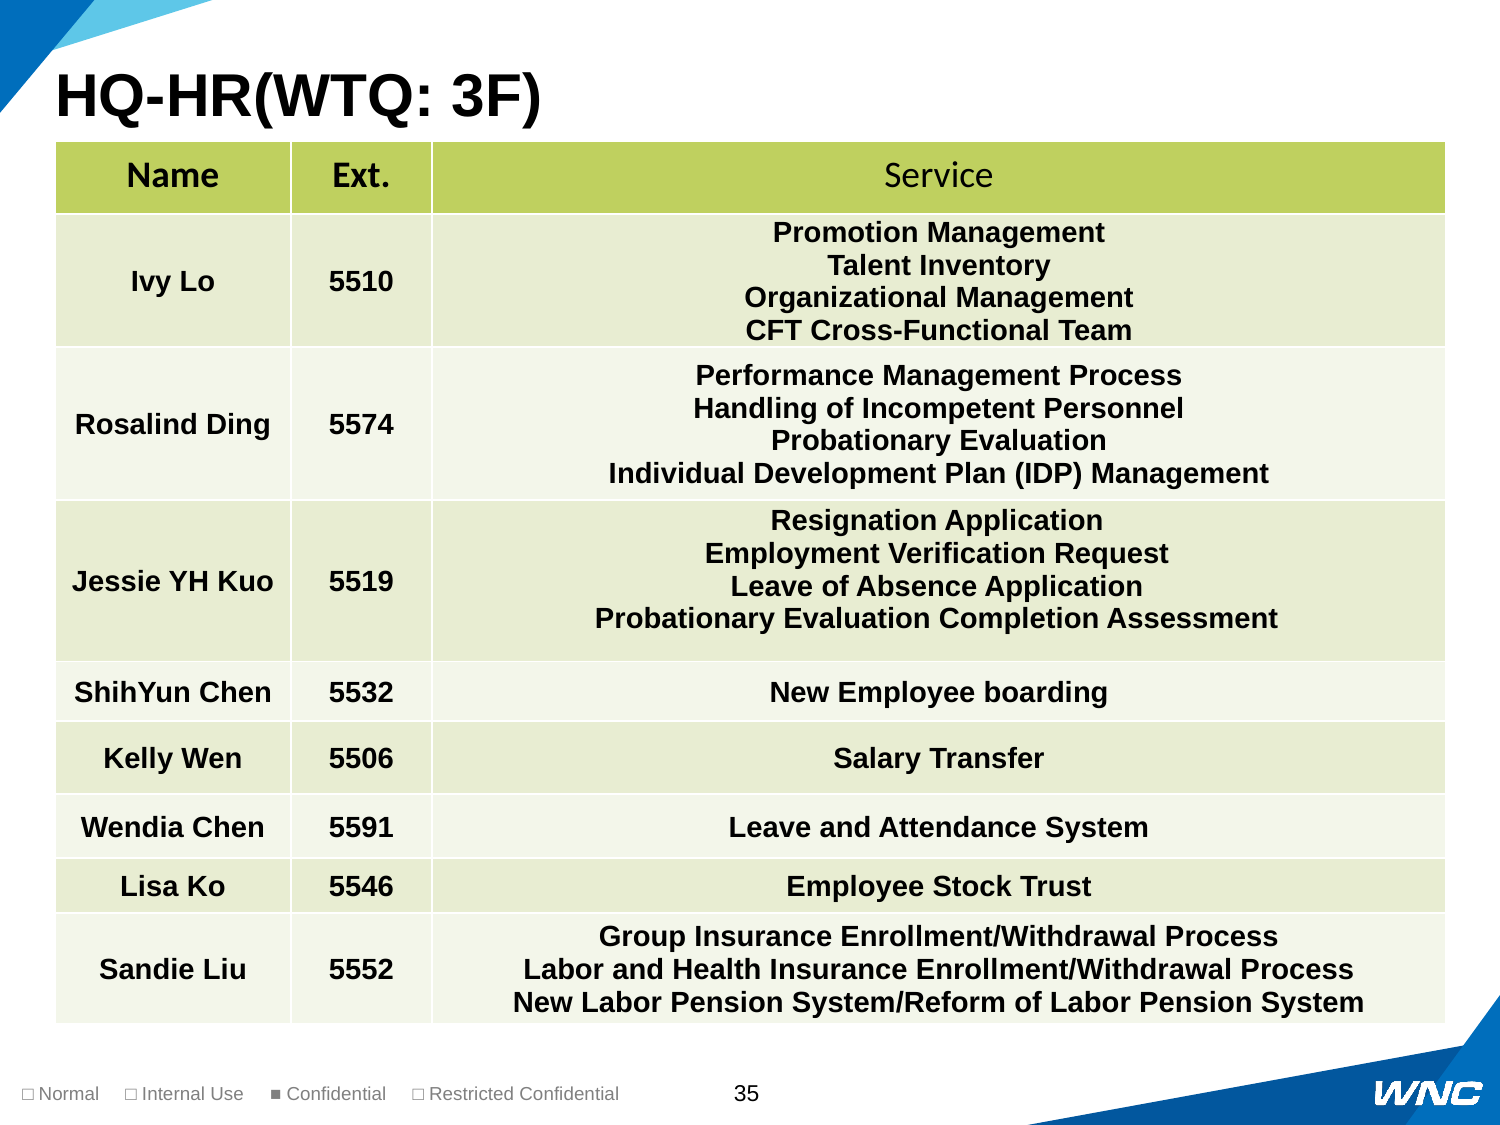

HQ-HR(WTQ: 3F)
| Name | Ext. | Service |
| --- | --- | --- |
| Ivy Lo | 5510 | Promotion Management Talent Inventory Organizational Management CFT Cross-Functional Team |
| Rosalind Ding | 5574 | Performance Management Process Handling of Incompetent Personnel Probationary Evaluation Individual Development Plan (IDP) Management |
| Jessie YH Kuo | 5519 | Resignation Application Employment Verification Request Leave of Absence Application Probationary Evaluation Completion Assessment |
| ShihYun Chen | 5532 | New Employee boarding |
| Kelly Wen | 5506 | Salary Transfer |
| Wendia Chen | 5591 | Leave and Attendance System |
| Lisa Ko | 5546 | Employee Stock Trust |
| Sandie Liu | 5552 | Group Insurance Enrollment/Withdrawal Process Labor and Health Insurance Enrollment/Withdrawal Process New Labor Pension System/Reform of Labor Pension System |